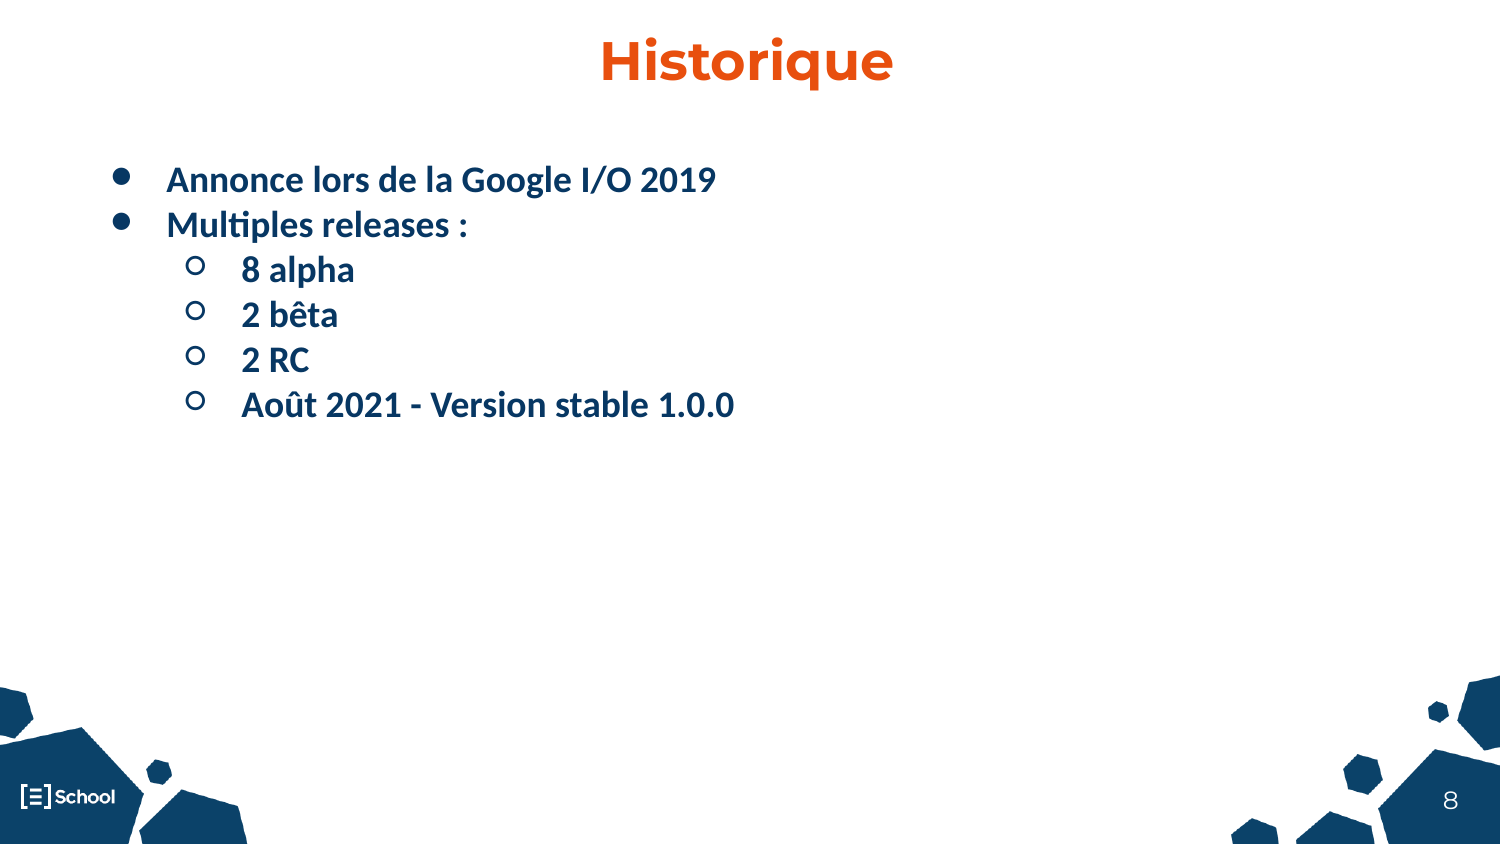

Historique
Annonce lors de la Google I/O 2019
Multiples releases :
8 alpha
2 bêta
2 RC
Août 2021 - Version stable 1.0.0

8